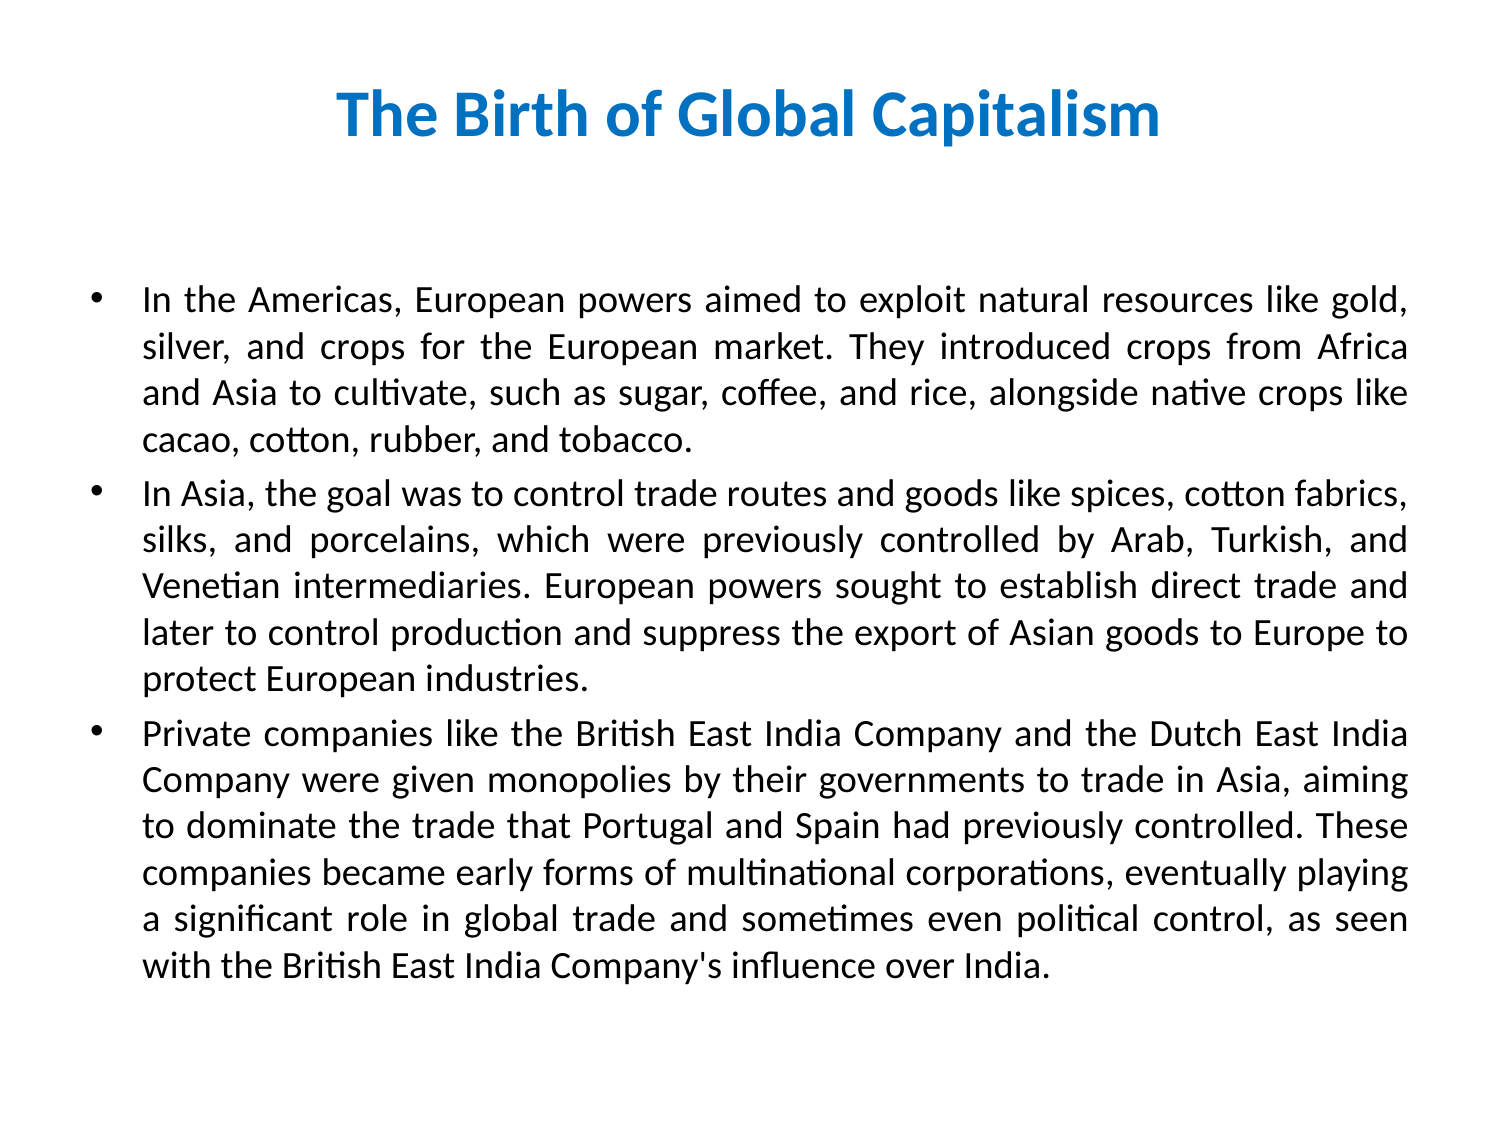

# The Birth of Global Capitalism

In the Americas, European powers aimed to exploit natural resources like gold, silver, and crops for the European market. They introduced crops from Africa and Asia to cultivate, such as sugar, coffee, and rice, alongside native crops like cacao, cotton, rubber, and tobacco.
In Asia, the goal was to control trade routes and goods like spices, cotton fabrics, silks, and porcelains, which were previously controlled by Arab, Turkish, and Venetian intermediaries. European powers sought to establish direct trade and later to control production and suppress the export of Asian goods to Europe to protect European industries.
Private companies like the British East India Company and the Dutch East India Company were given monopolies by their governments to trade in Asia, aiming to dominate the trade that Portugal and Spain had previously controlled. These companies became early forms of multinational corporations, eventually playing a significant role in global trade and sometimes even political control, as seen with the British East India Company's influence over India.